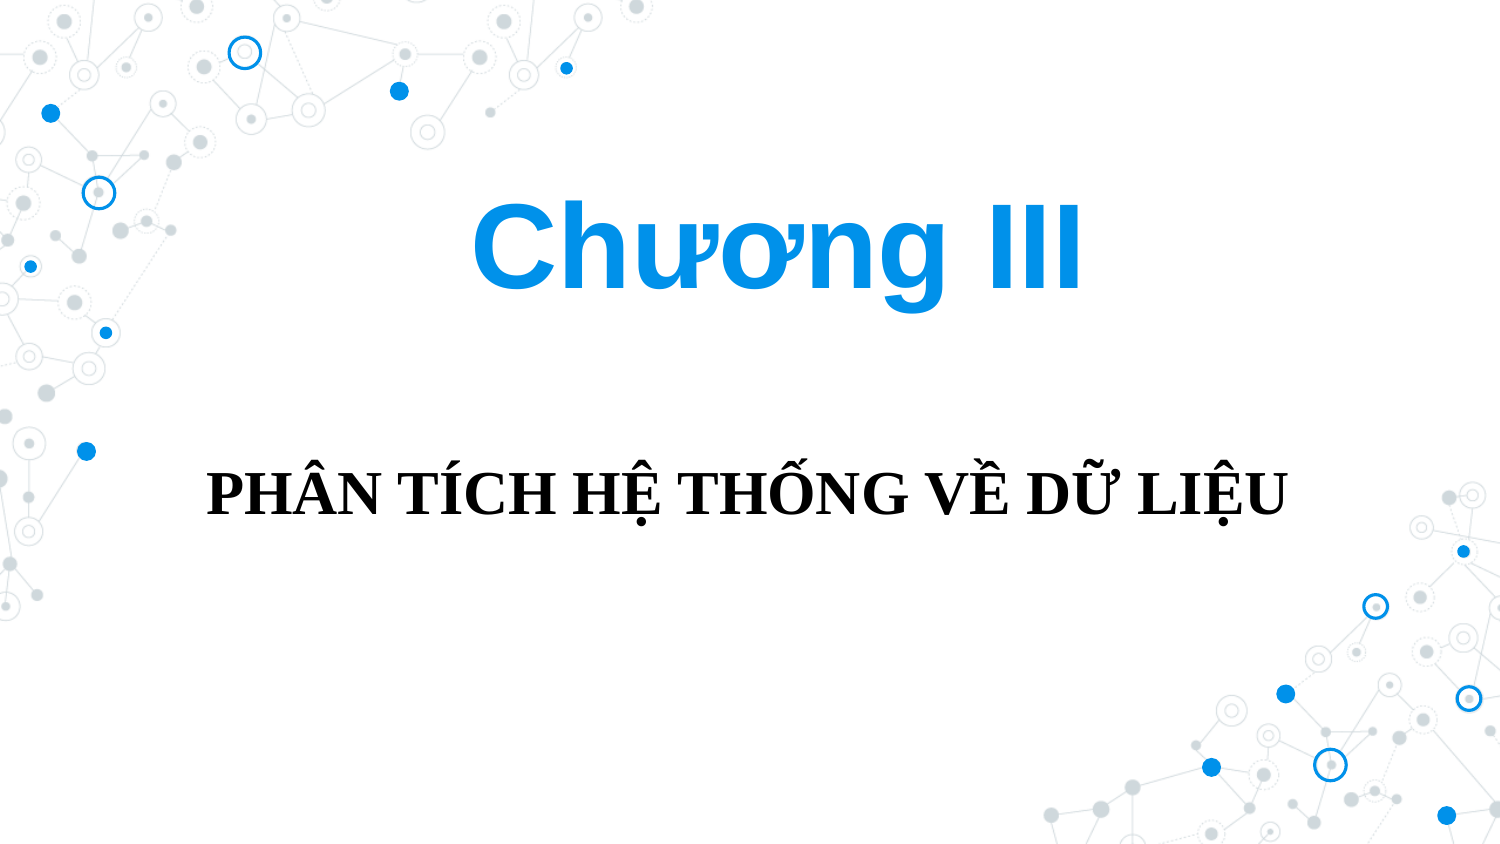

# Chương III
PHÂN TÍCH HỆ THỐNG VỀ DỮ LIỆU